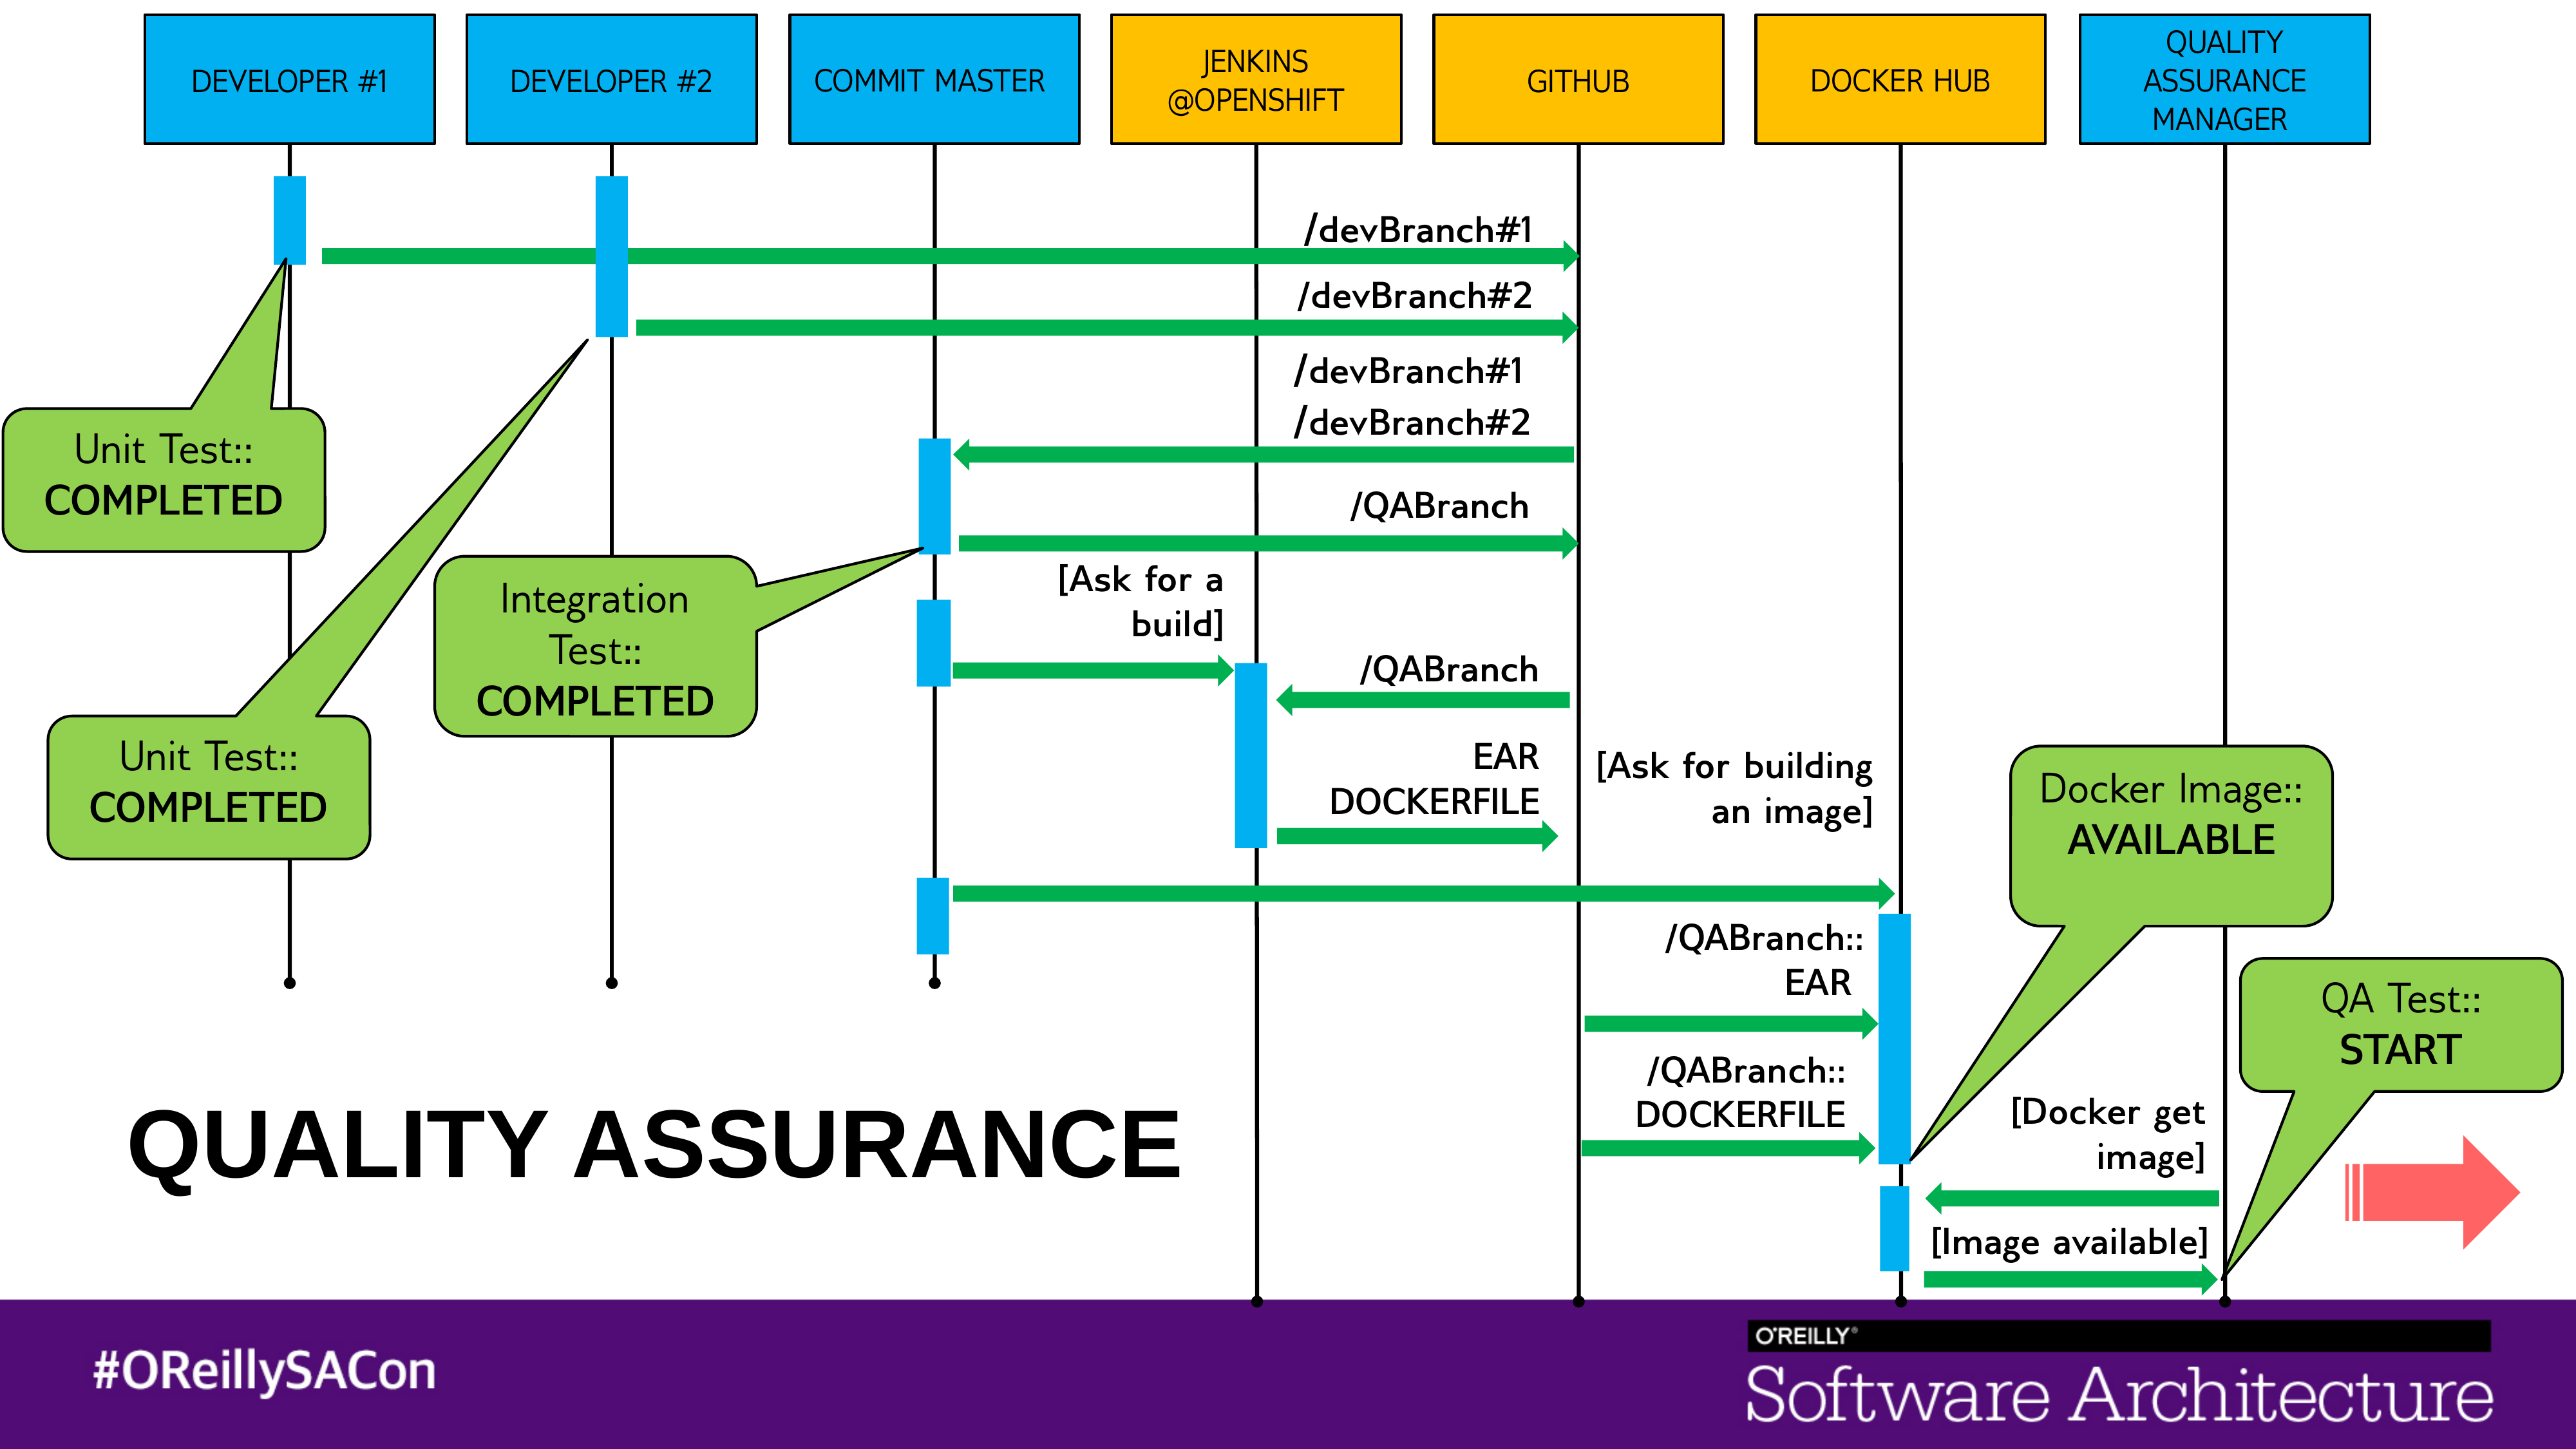

COMMIT MASTER
JENKINS
@OPENSHIFT
DOCKER HUB
QUALITY ASSURANCE MANAGER
DEVELOPER #1
DEVELOPER #2
GITHUB

/devBranch#1

/devBranch#2
/devBranch#1
/devBranch#2

Unit Test:: COMPLETED

Integration Test:: COMPLETED
Unit Test:: COMPLETED

/QABranch

[Ask for a
build]

/QABranch

EAR
DOCKERFILE

[Ask for building
 an image]

Docker Image:: AVAILABLE
/QABranch::
EAR

QA Test:: START
# QUALITY ASSURANCE
/QABranch::
DOCKERFILE

[Docker get image]

[Image available]